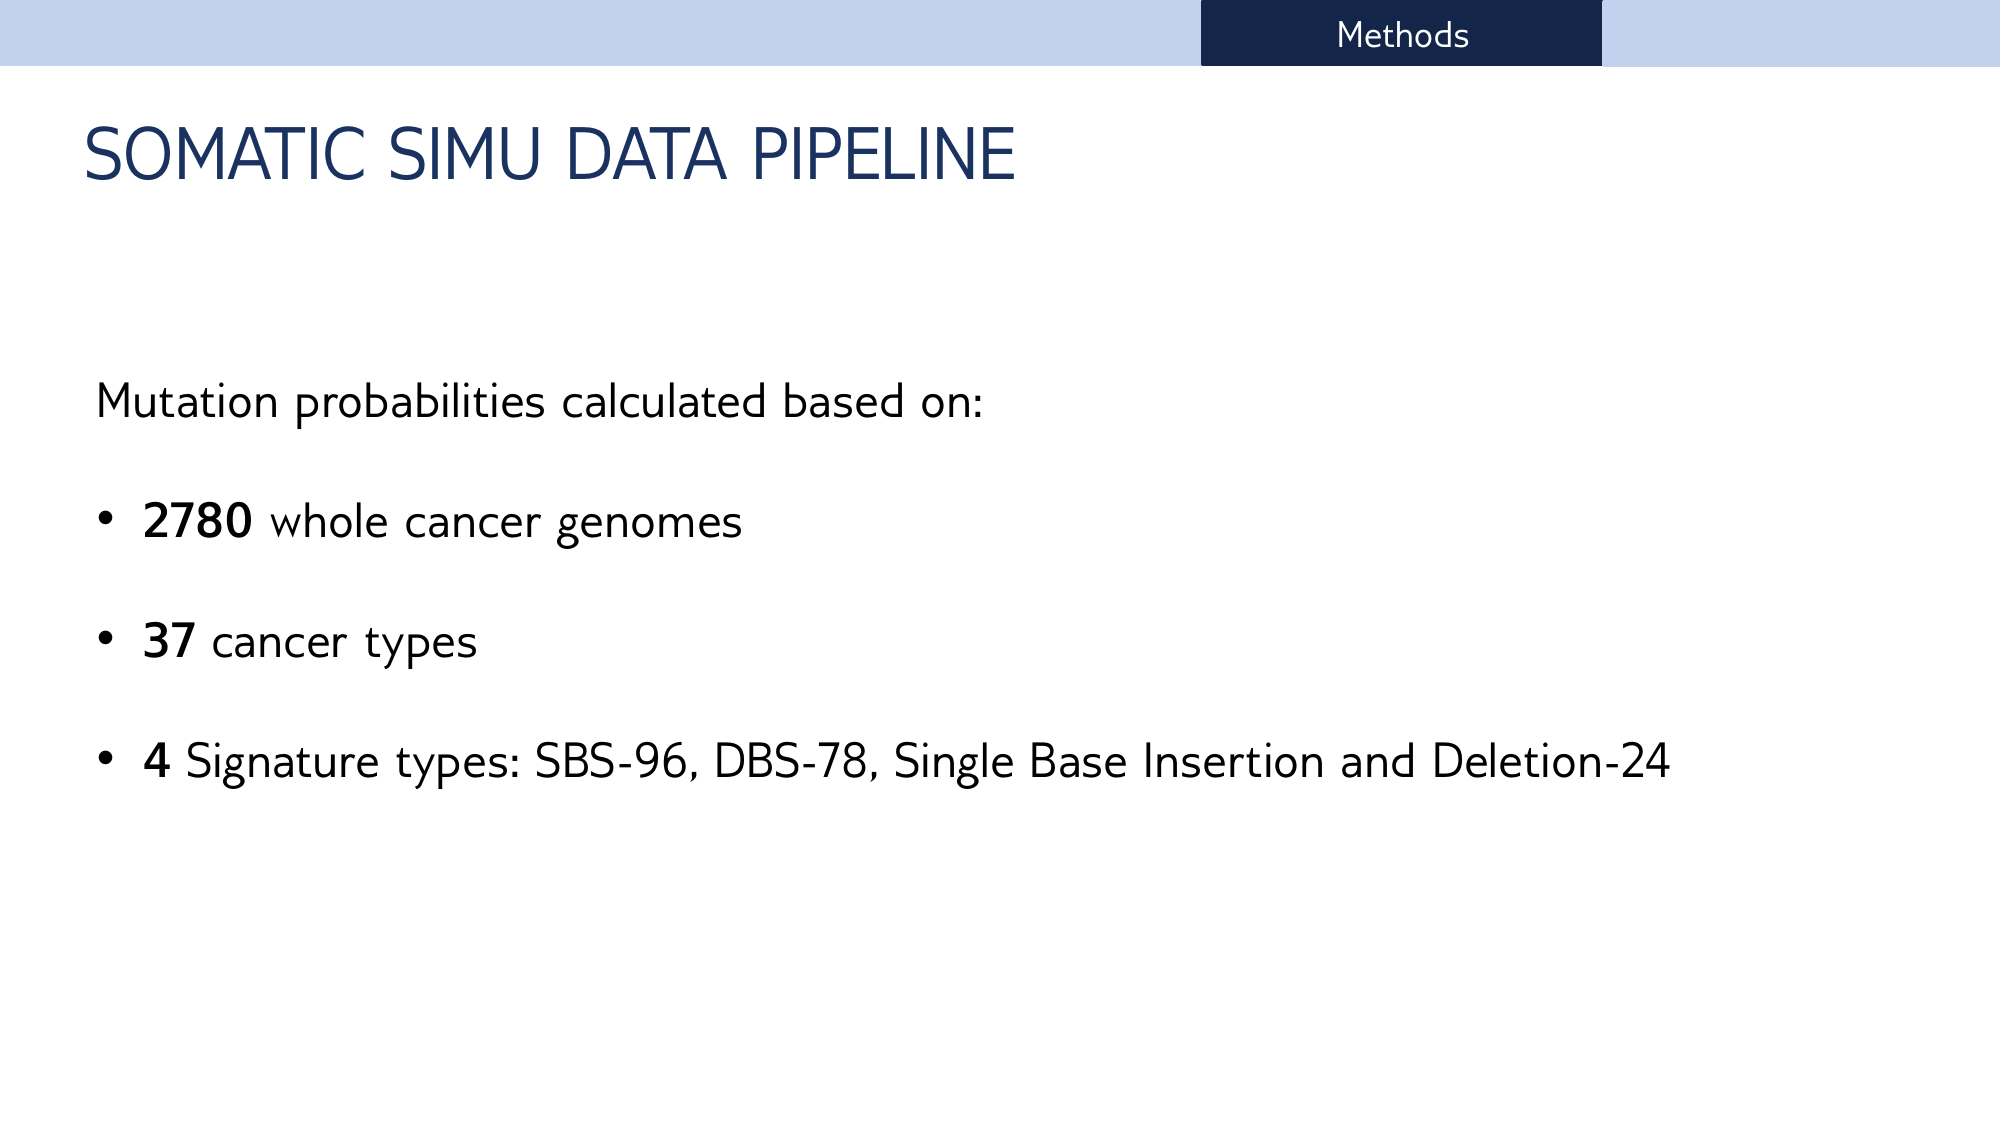

Methods

Somatic simu data pipeline

Mutation probabilities calculated based on:

2780 whole cancer genomes

37 cancer types

4 Signature types: SBS-96, DBS-78, Single Base Insertion and Deletion-24